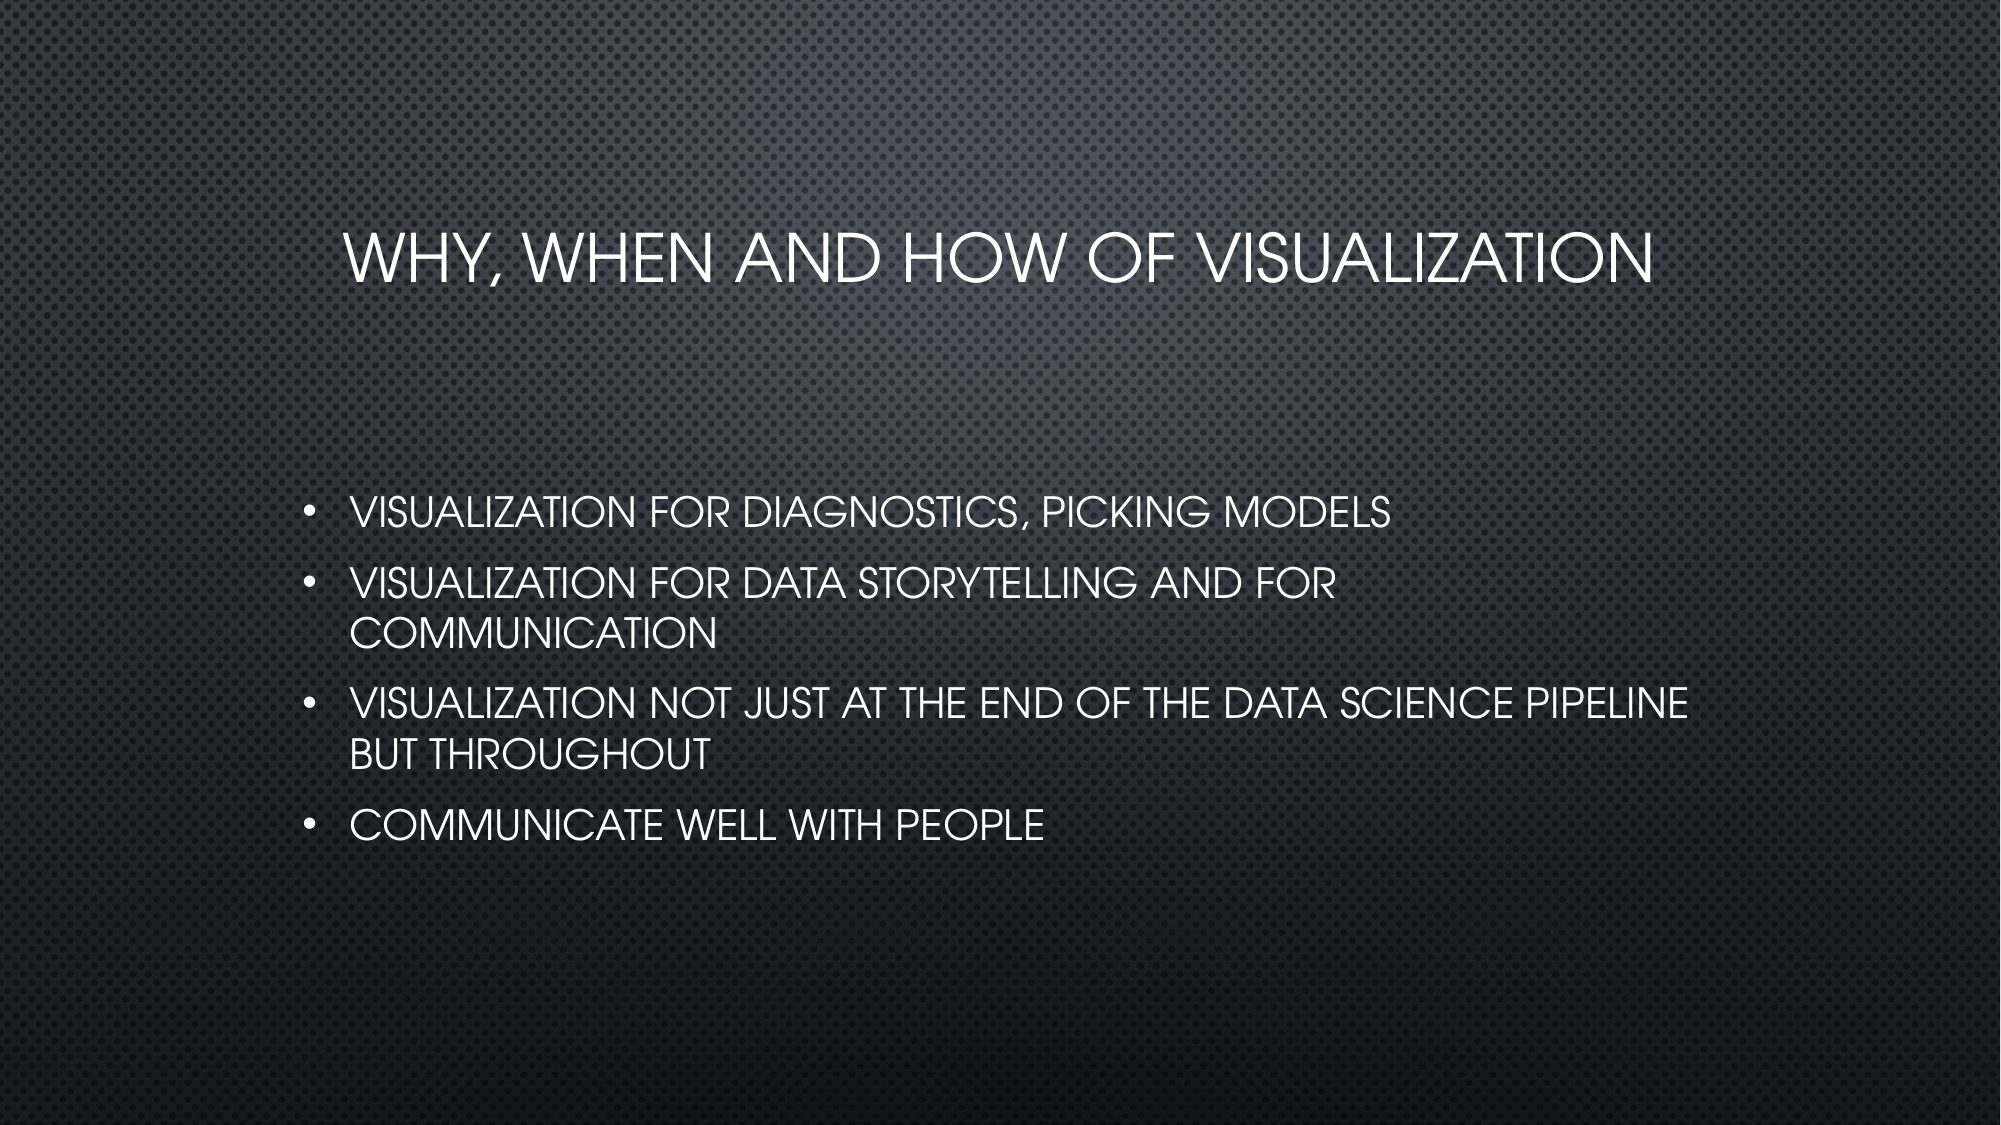

# Why, when and how of visualization
Visualization for diagnostics, picking models
Visualization for data storytelling and for communication
Visualization not just at the end of the data science pipeline but throughout
Communicate well with people